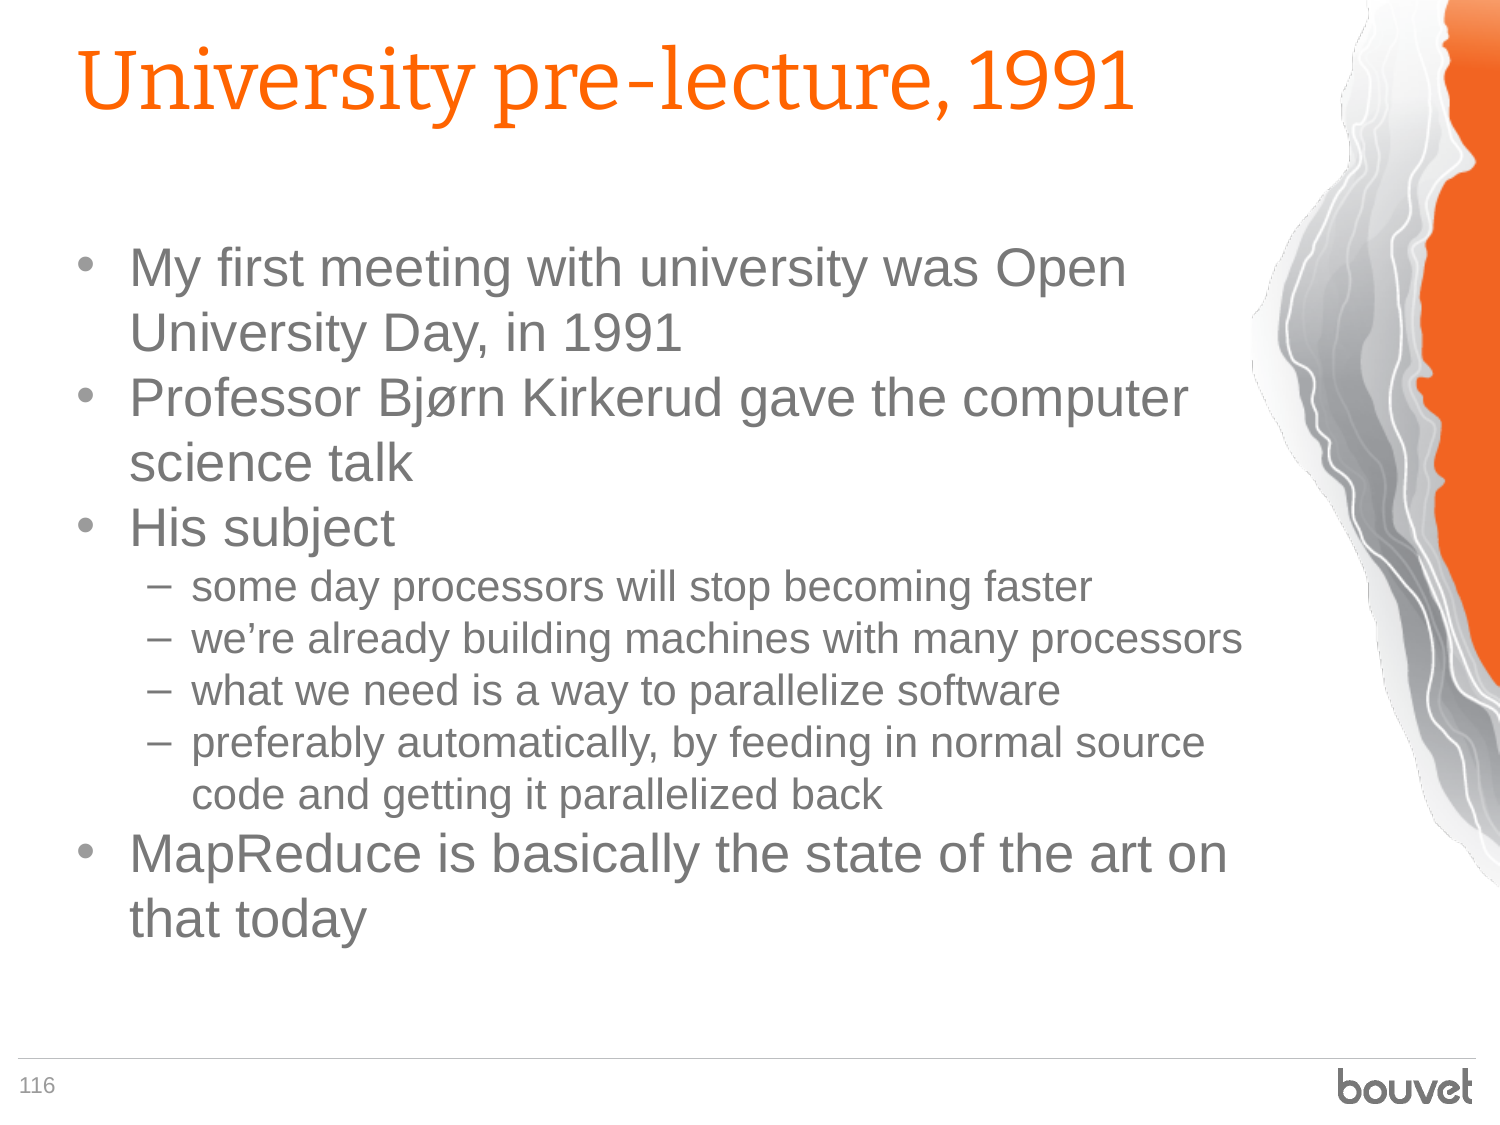

# University pre-lecture, 1991
My first meeting with university was Open University Day, in 1991
Professor Bjørn Kirkerud gave the computer science talk
His subject
some day processors will stop becoming faster
we’re already building machines with many processors
what we need is a way to parallelize software
preferably automatically, by feeding in normal source code and getting it parallelized back
MapReduce is basically the state of the art on that today
116